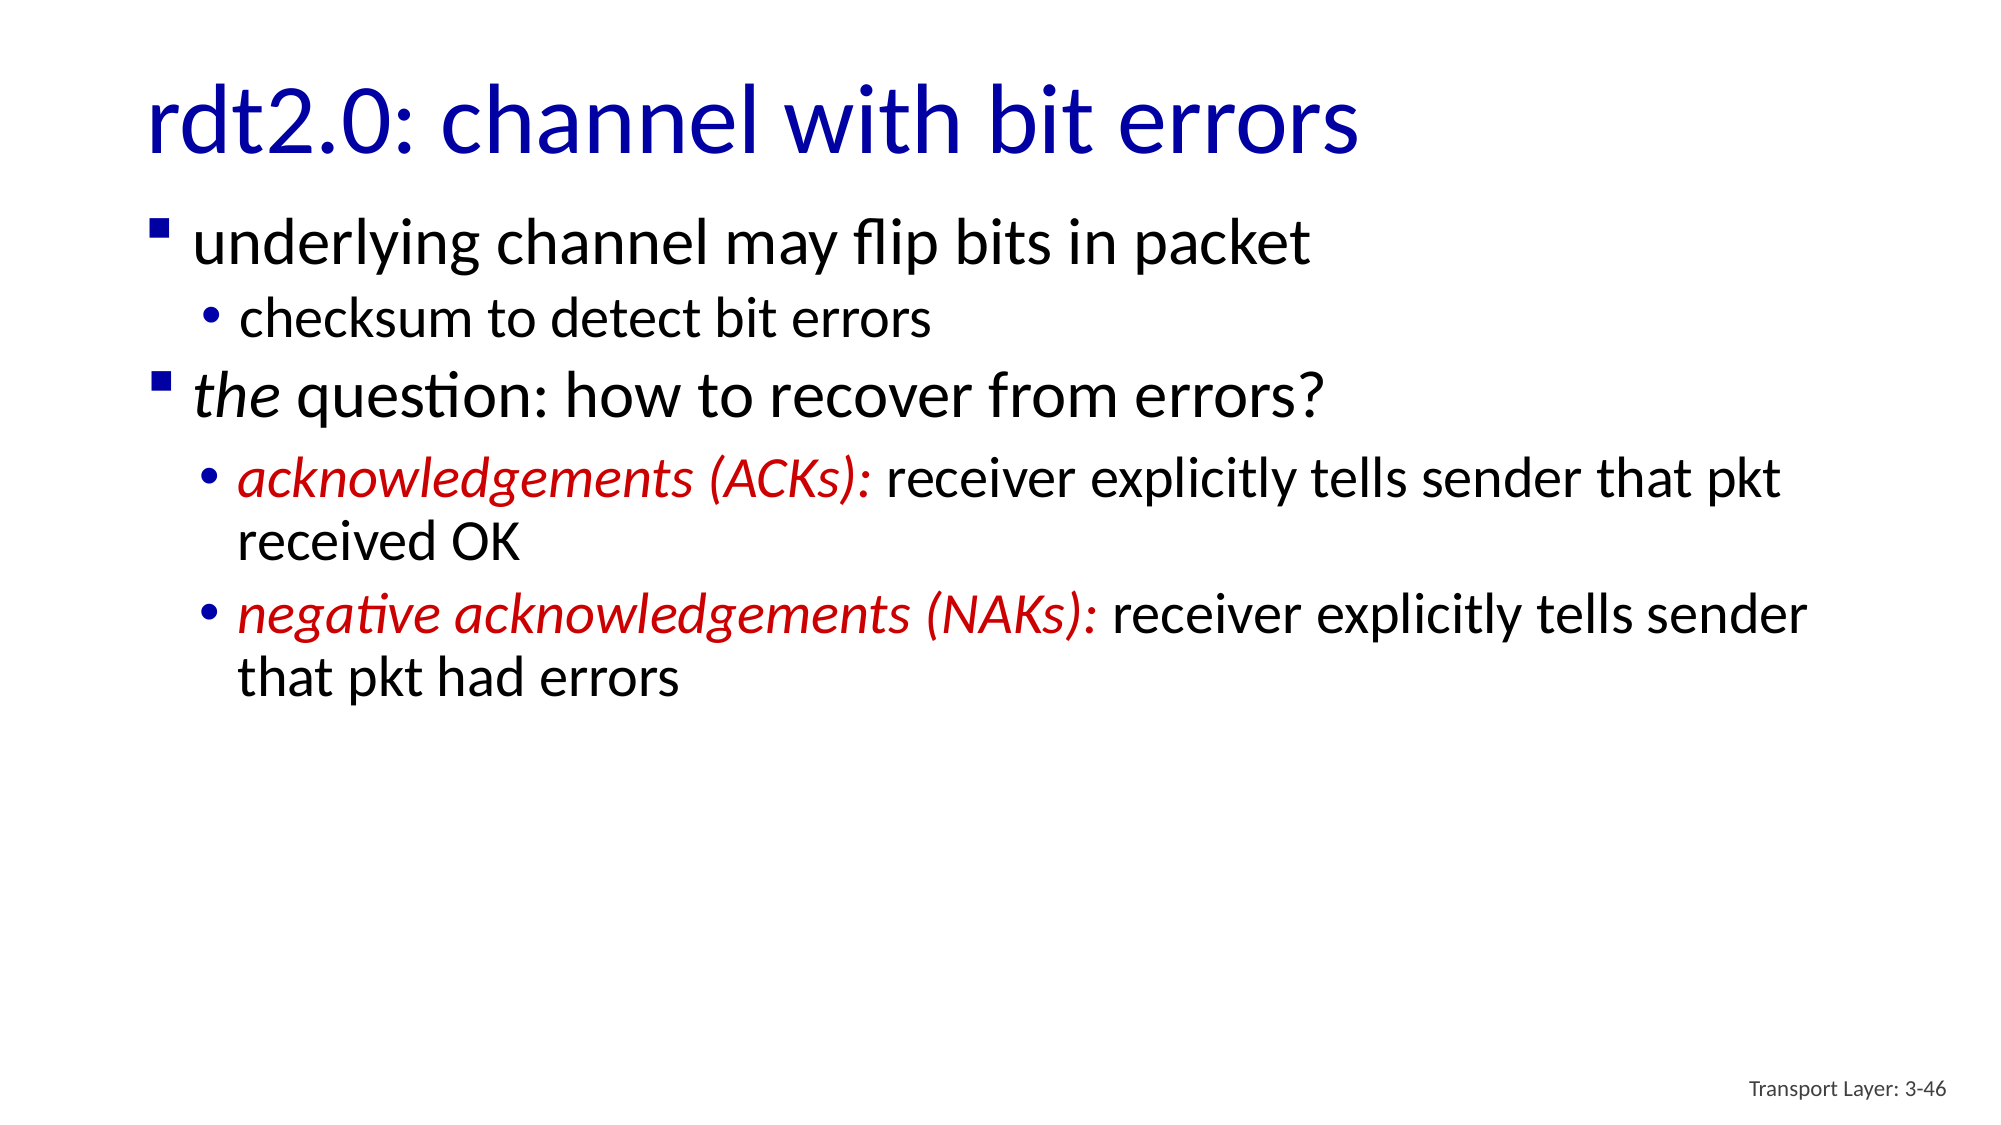

# rdt2.0: channel with bit errors
underlying channel may flip bits in packet
checksum to detect bit errors
the question: how to recover from errors?
acknowledgements (ACKs): receiver explicitly tells sender that pkt received OK
negative acknowledgements (NAKs): receiver explicitly tells sender that pkt had errors

Transport Layer: 3-46